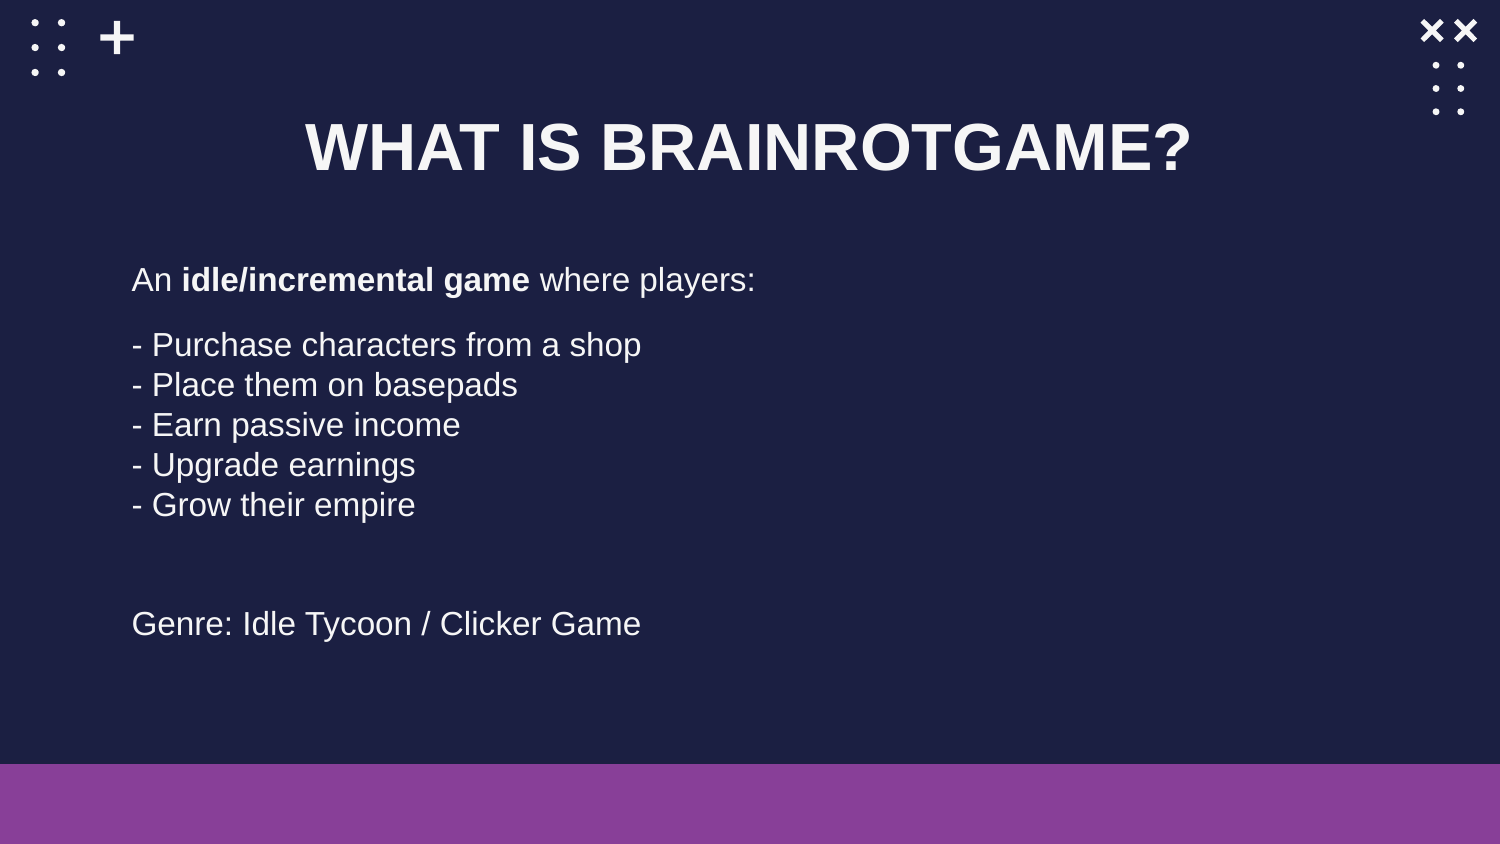

# WHAT IS BRAINROTGAME?
An idle/incremental game where players:

- Purchase characters from a shop
- Place them on basepads
- Earn passive income
- Upgrade earnings
- Grow their empire

Genre: Idle Tycoon / Clicker Game